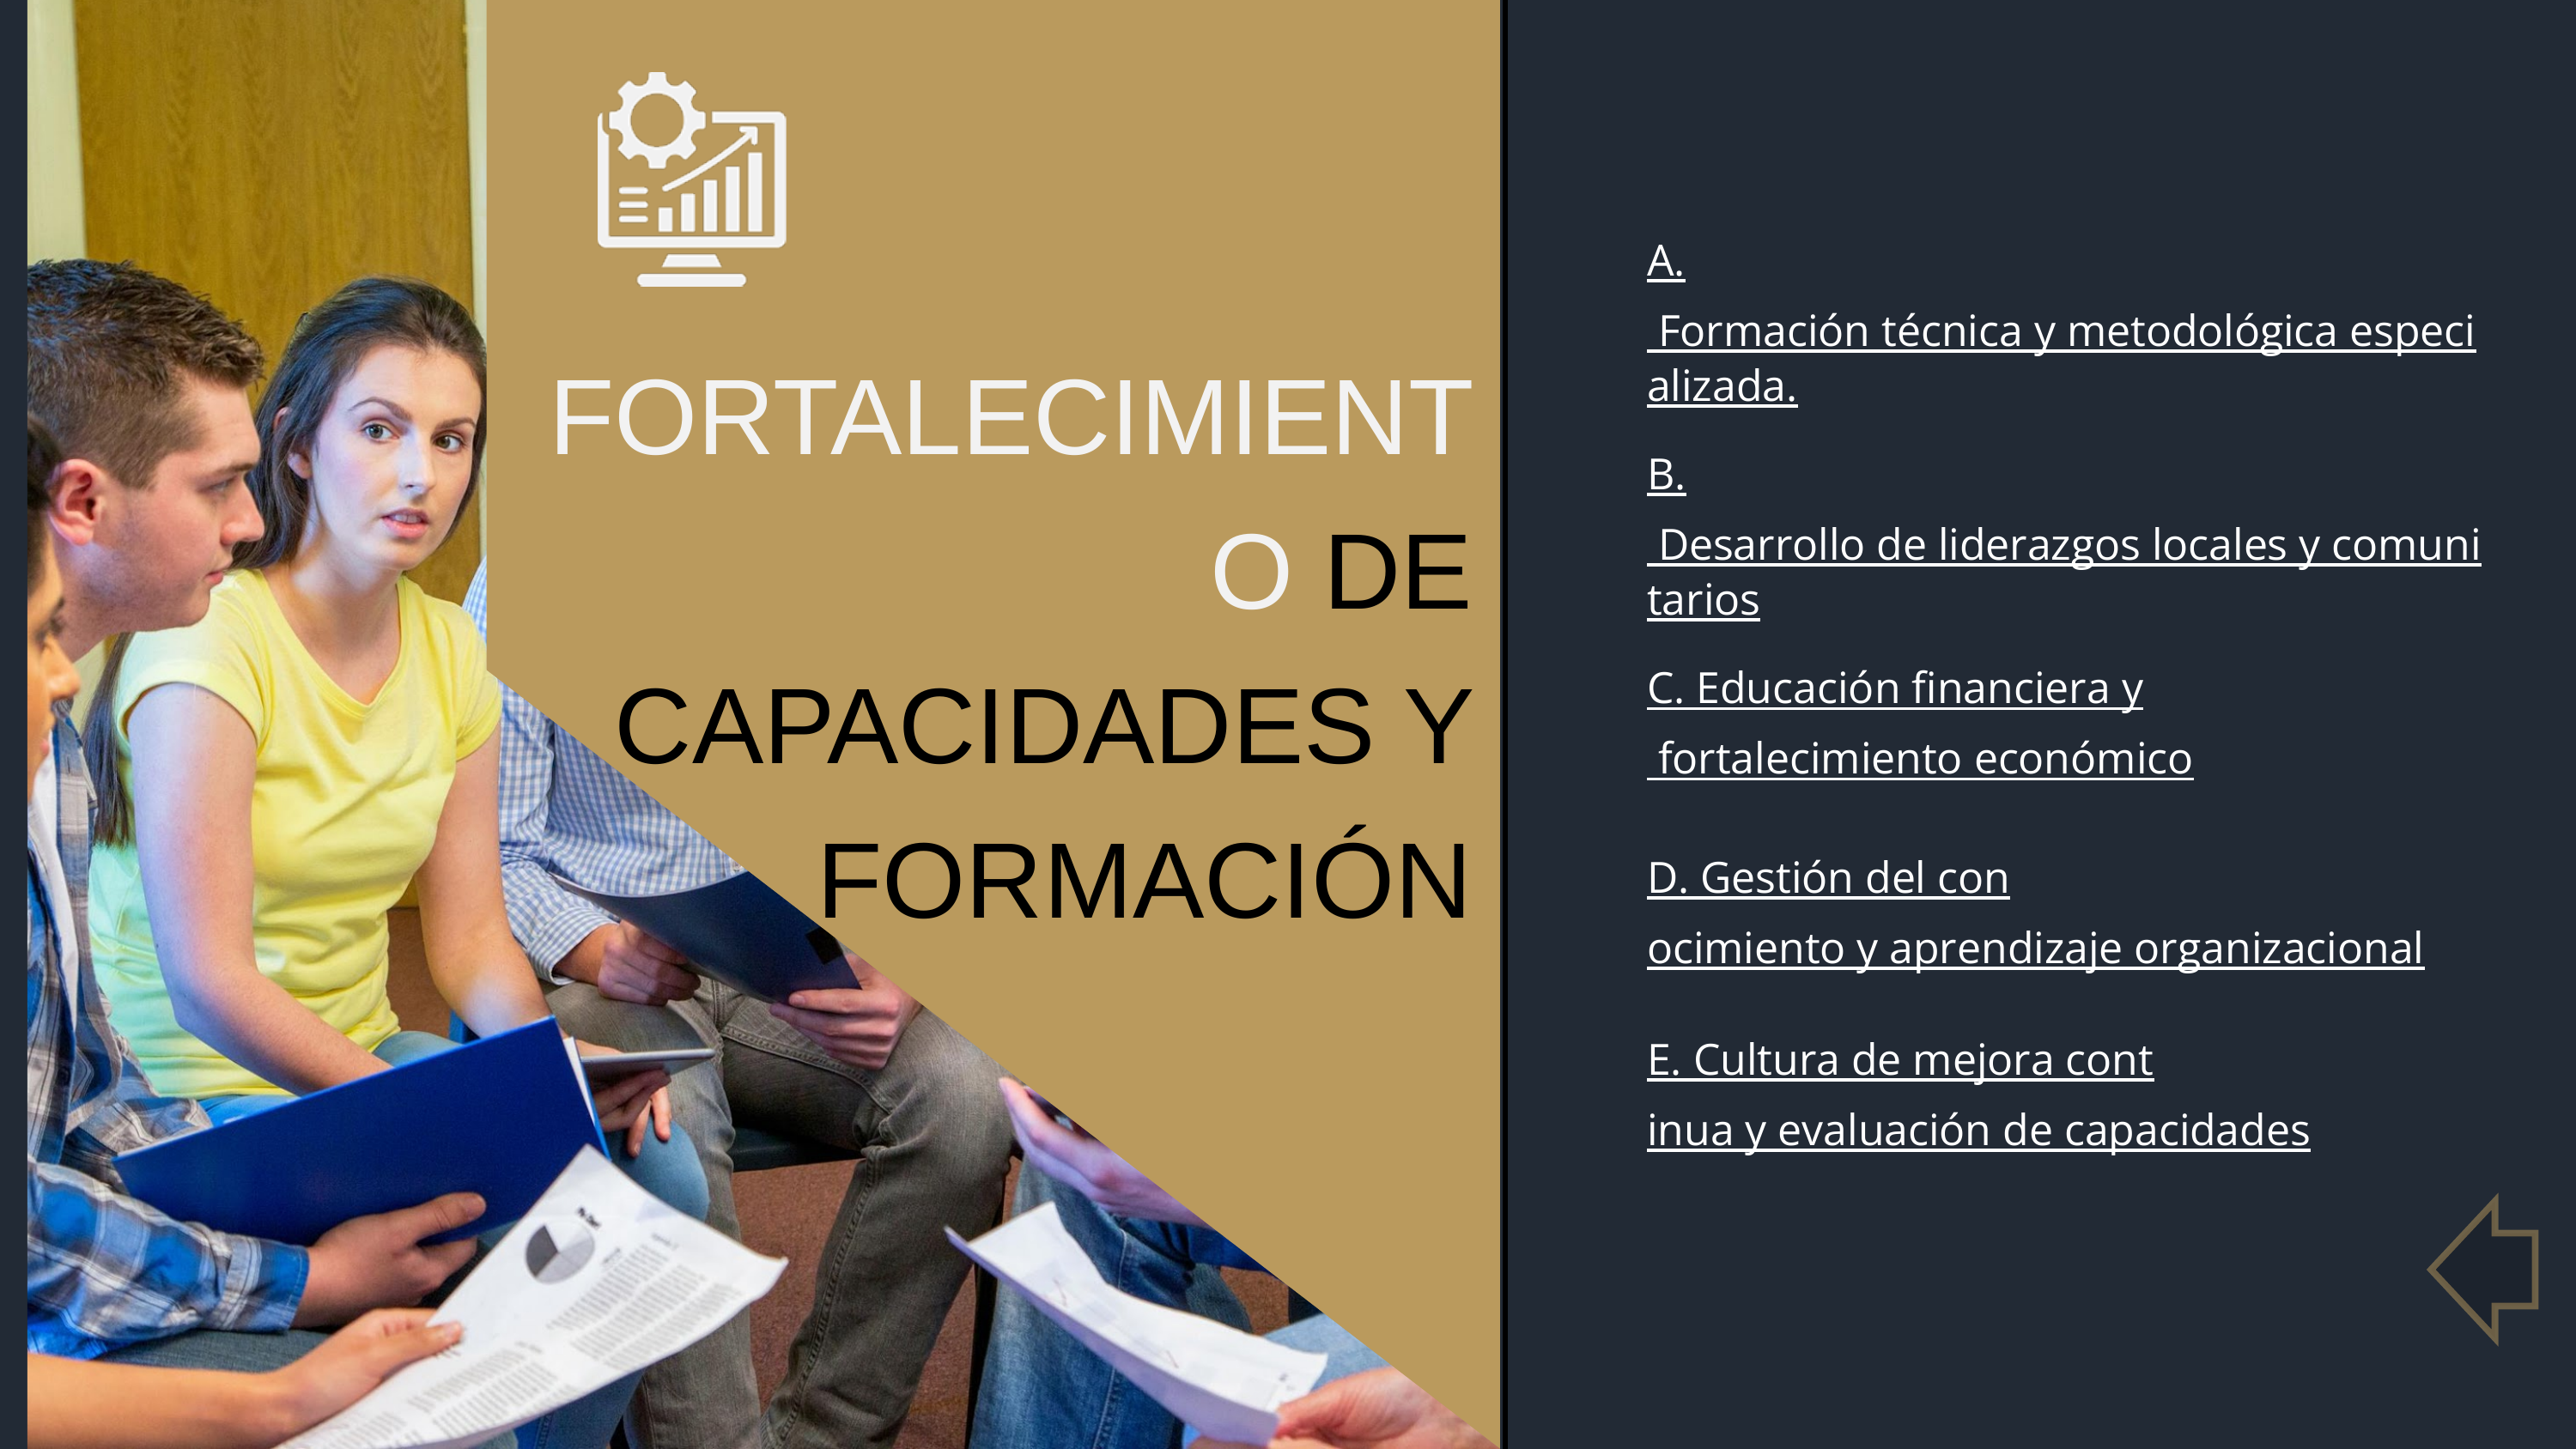

A. Formación técnica y metodológica especializada.

FORTALECIMIENTO DE CAPACIDADES Y FORMACIÓN
B. Desarrollo de liderazgos locales y comunitarios

C. Educación financiera y fortalecimiento económico

D. Gestión del conocimiento y aprendizaje organizacional

E. Cultura de mejora continua y evaluación de capacidades